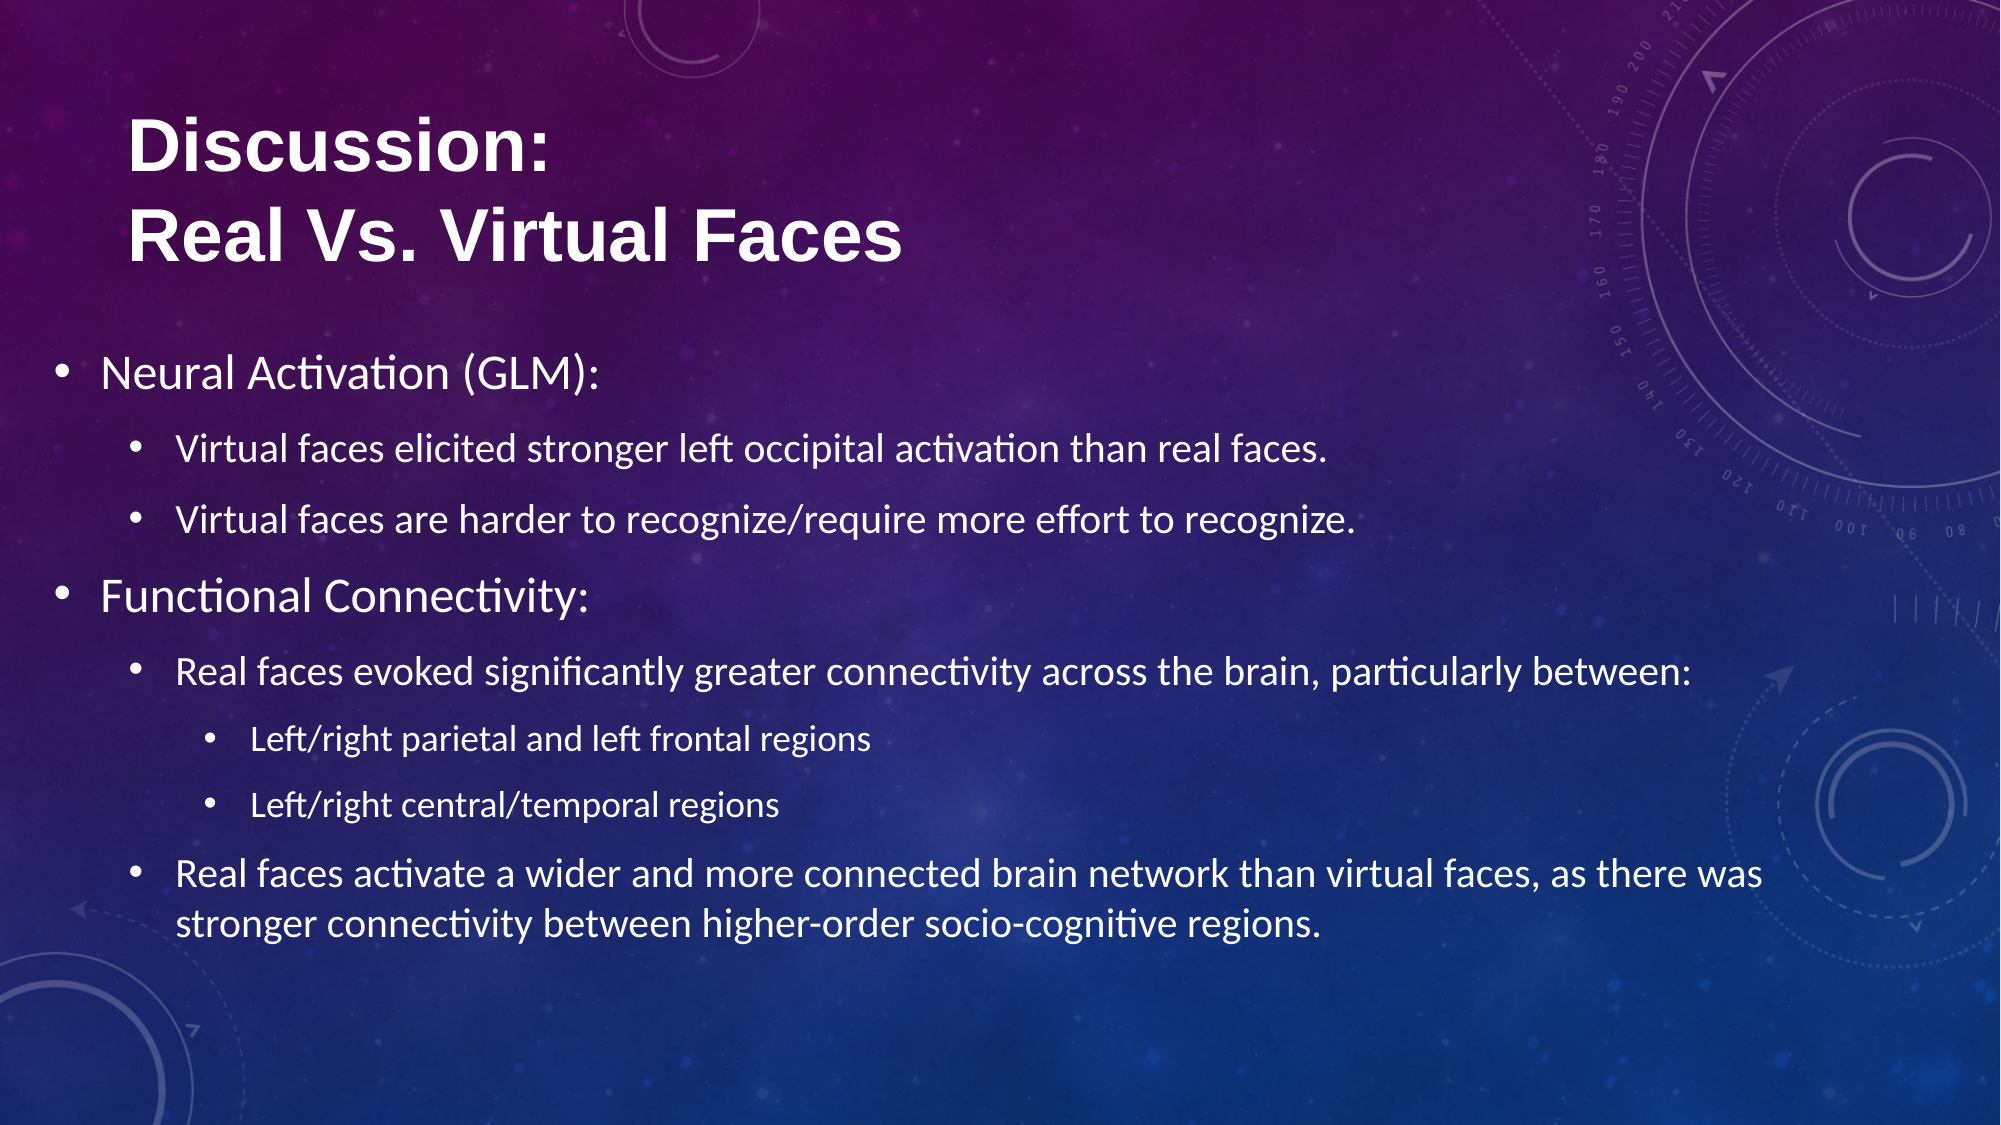

# Discussion: Real Vs. Virtual Faces
Neural Activation (GLM):
Virtual faces elicited stronger left occipital activation than real faces.
Virtual faces are harder to recognize/require more effort to recognize.
Functional Connectivity:
Real faces evoked significantly greater connectivity across the brain, particularly between:
Left/right parietal and left frontal regions
Left/right central/temporal regions
Real faces activate a wider and more connected brain network than virtual faces, as there was stronger connectivity between higher-order socio-cognitive regions.